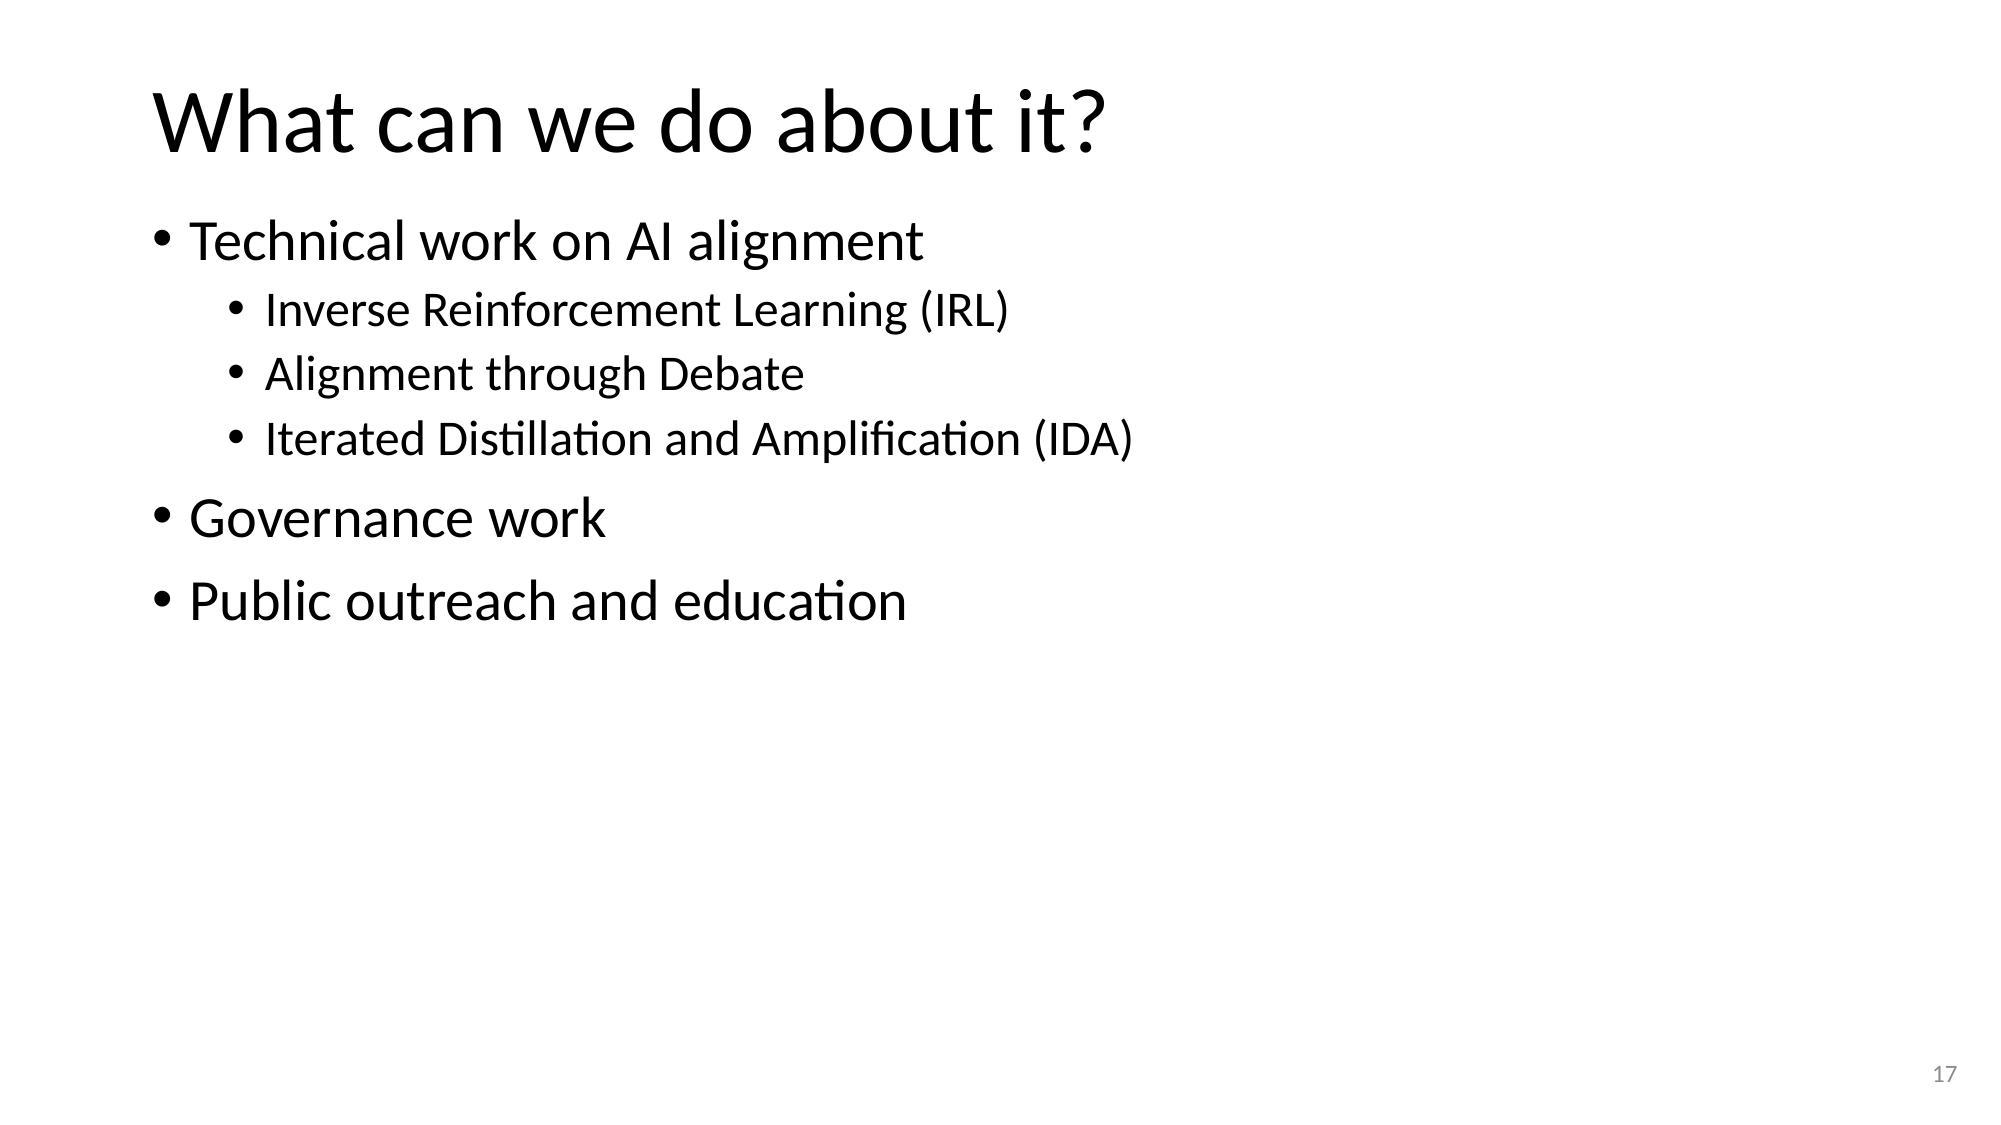

# What can we do about it?
Technical work on AI alignment
Inverse Reinforcement Learning (IRL)
Alignment through Debate
Iterated Distillation and Amplification (IDA)
Governance work
Public outreach and education
17